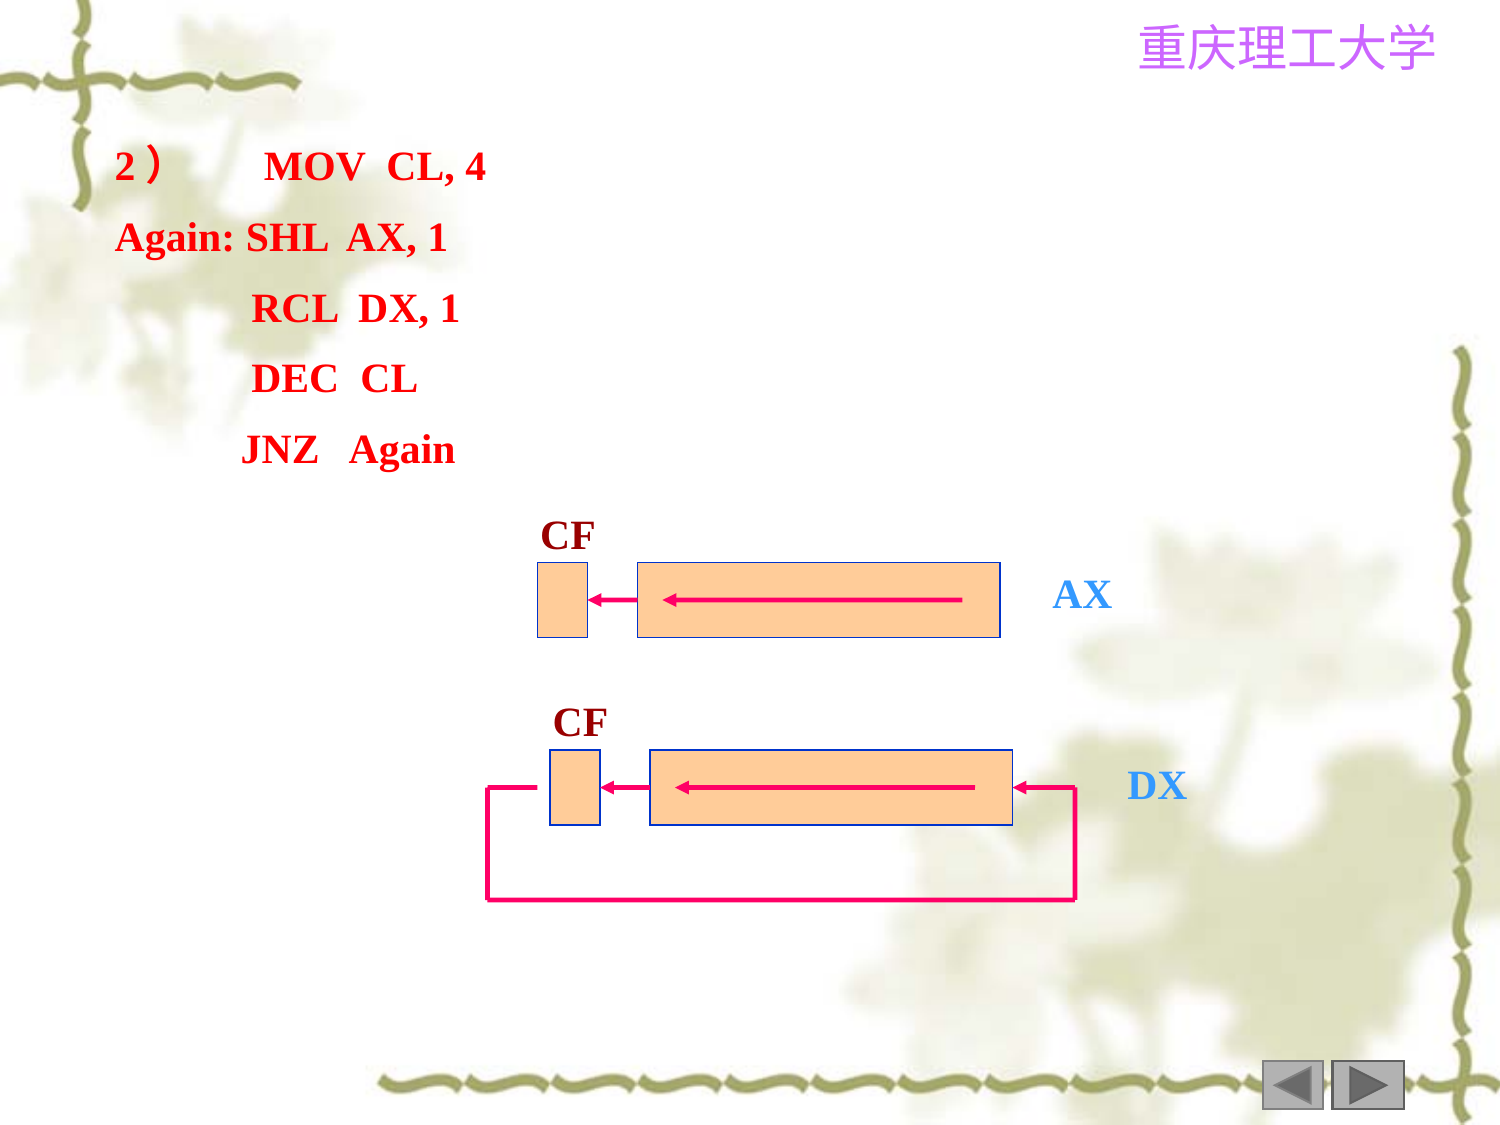

2）       MOV  CL, 4
Again: SHL  AX, 1
             RCL  DX, 1
             DEC  CL
            JNZ   Again
CF
AX

CF

DX